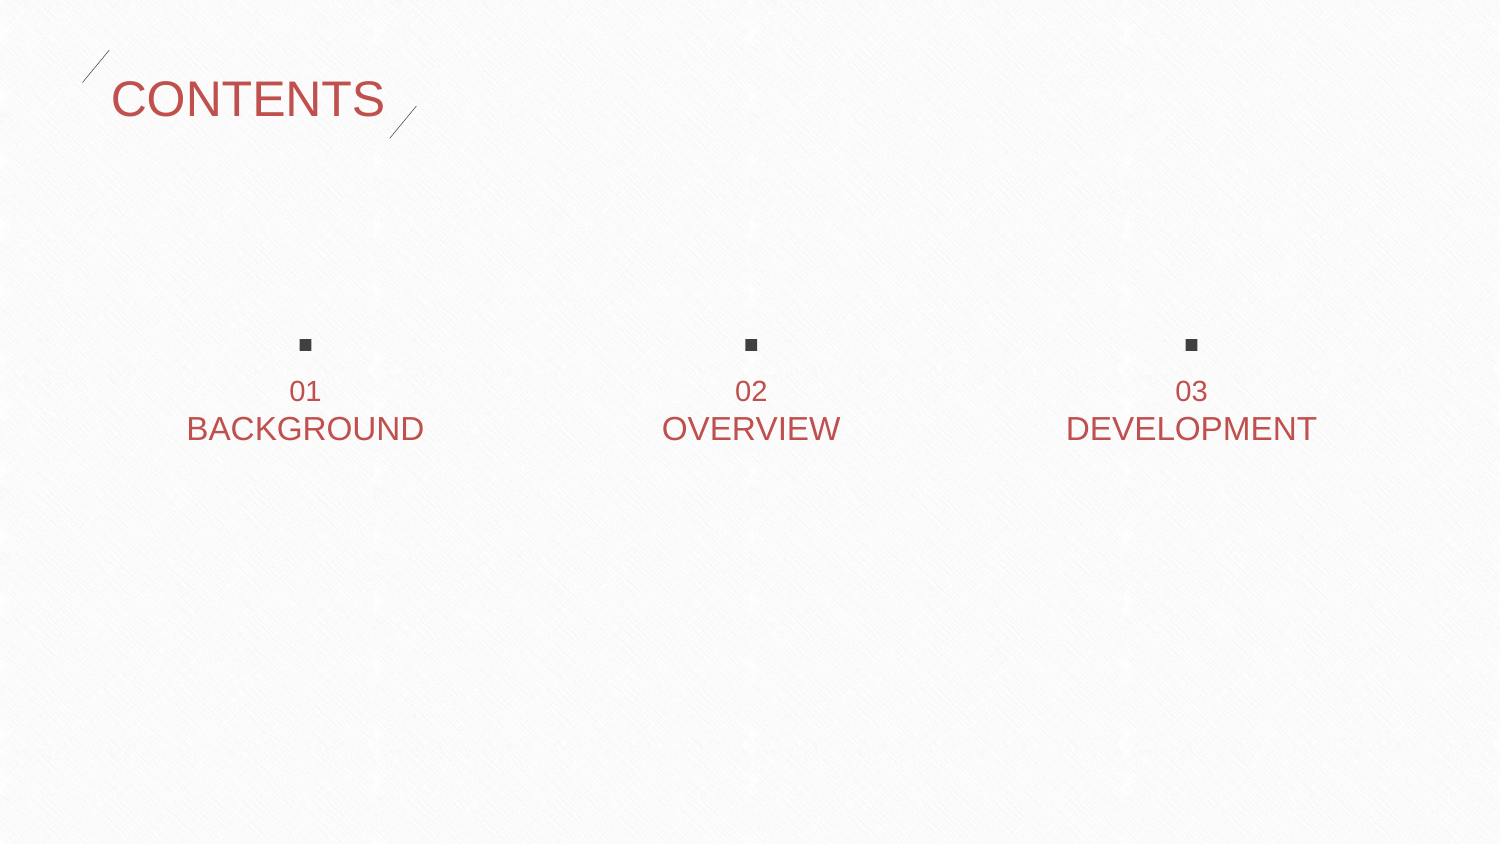

CONTENTS

01
BACKGROUND
02
OVERVIEW
03
DEVELOPMENT